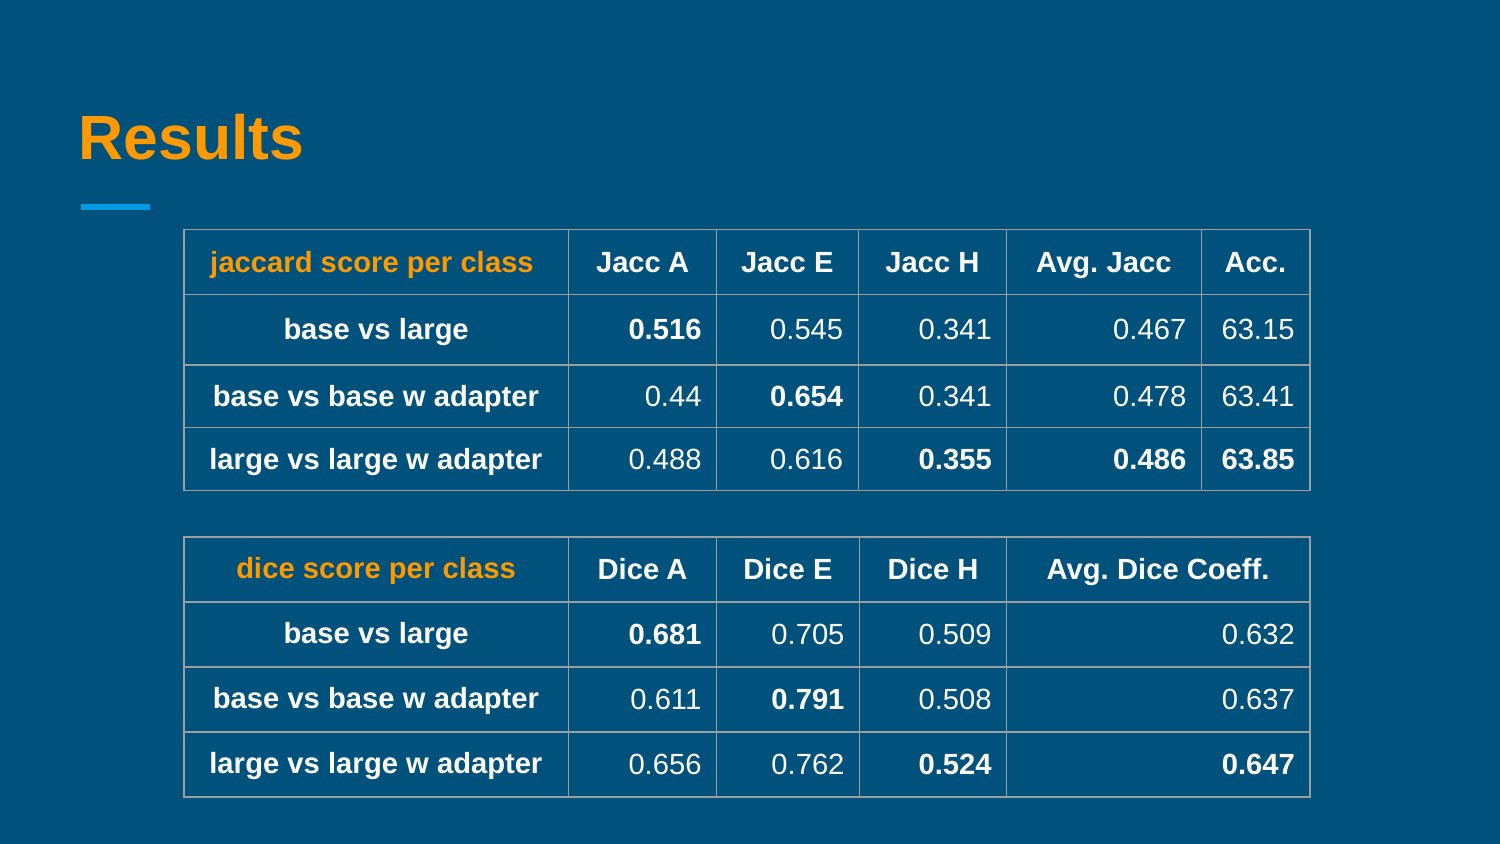

# Results
| jaccard score per class | Jacc A | Jacc E | Jacc H | Avg. Jacc | Acc. |
| --- | --- | --- | --- | --- | --- |
| base vs large | 0.516 | 0.545 | 0.341 | 0.467 | 63.15 |
| base vs base w adapter | 0.44 | 0.654 | 0.341 | 0.478 | 63.41 |
| large vs large w adapter | 0.488 | 0.616 | 0.355 | 0.486 | 63.85 |
| dice score per class | Dice A | Dice E | Dice H | Avg. Dice Coeff. |
| --- | --- | --- | --- | --- |
| base vs large | 0.681 | 0.705 | 0.509 | 0.632 |
| base vs base w adapter | 0.611 | 0.791 | 0.508 | 0.637 |
| large vs large w adapter | 0.656 | 0.762 | 0.524 | 0.647 |